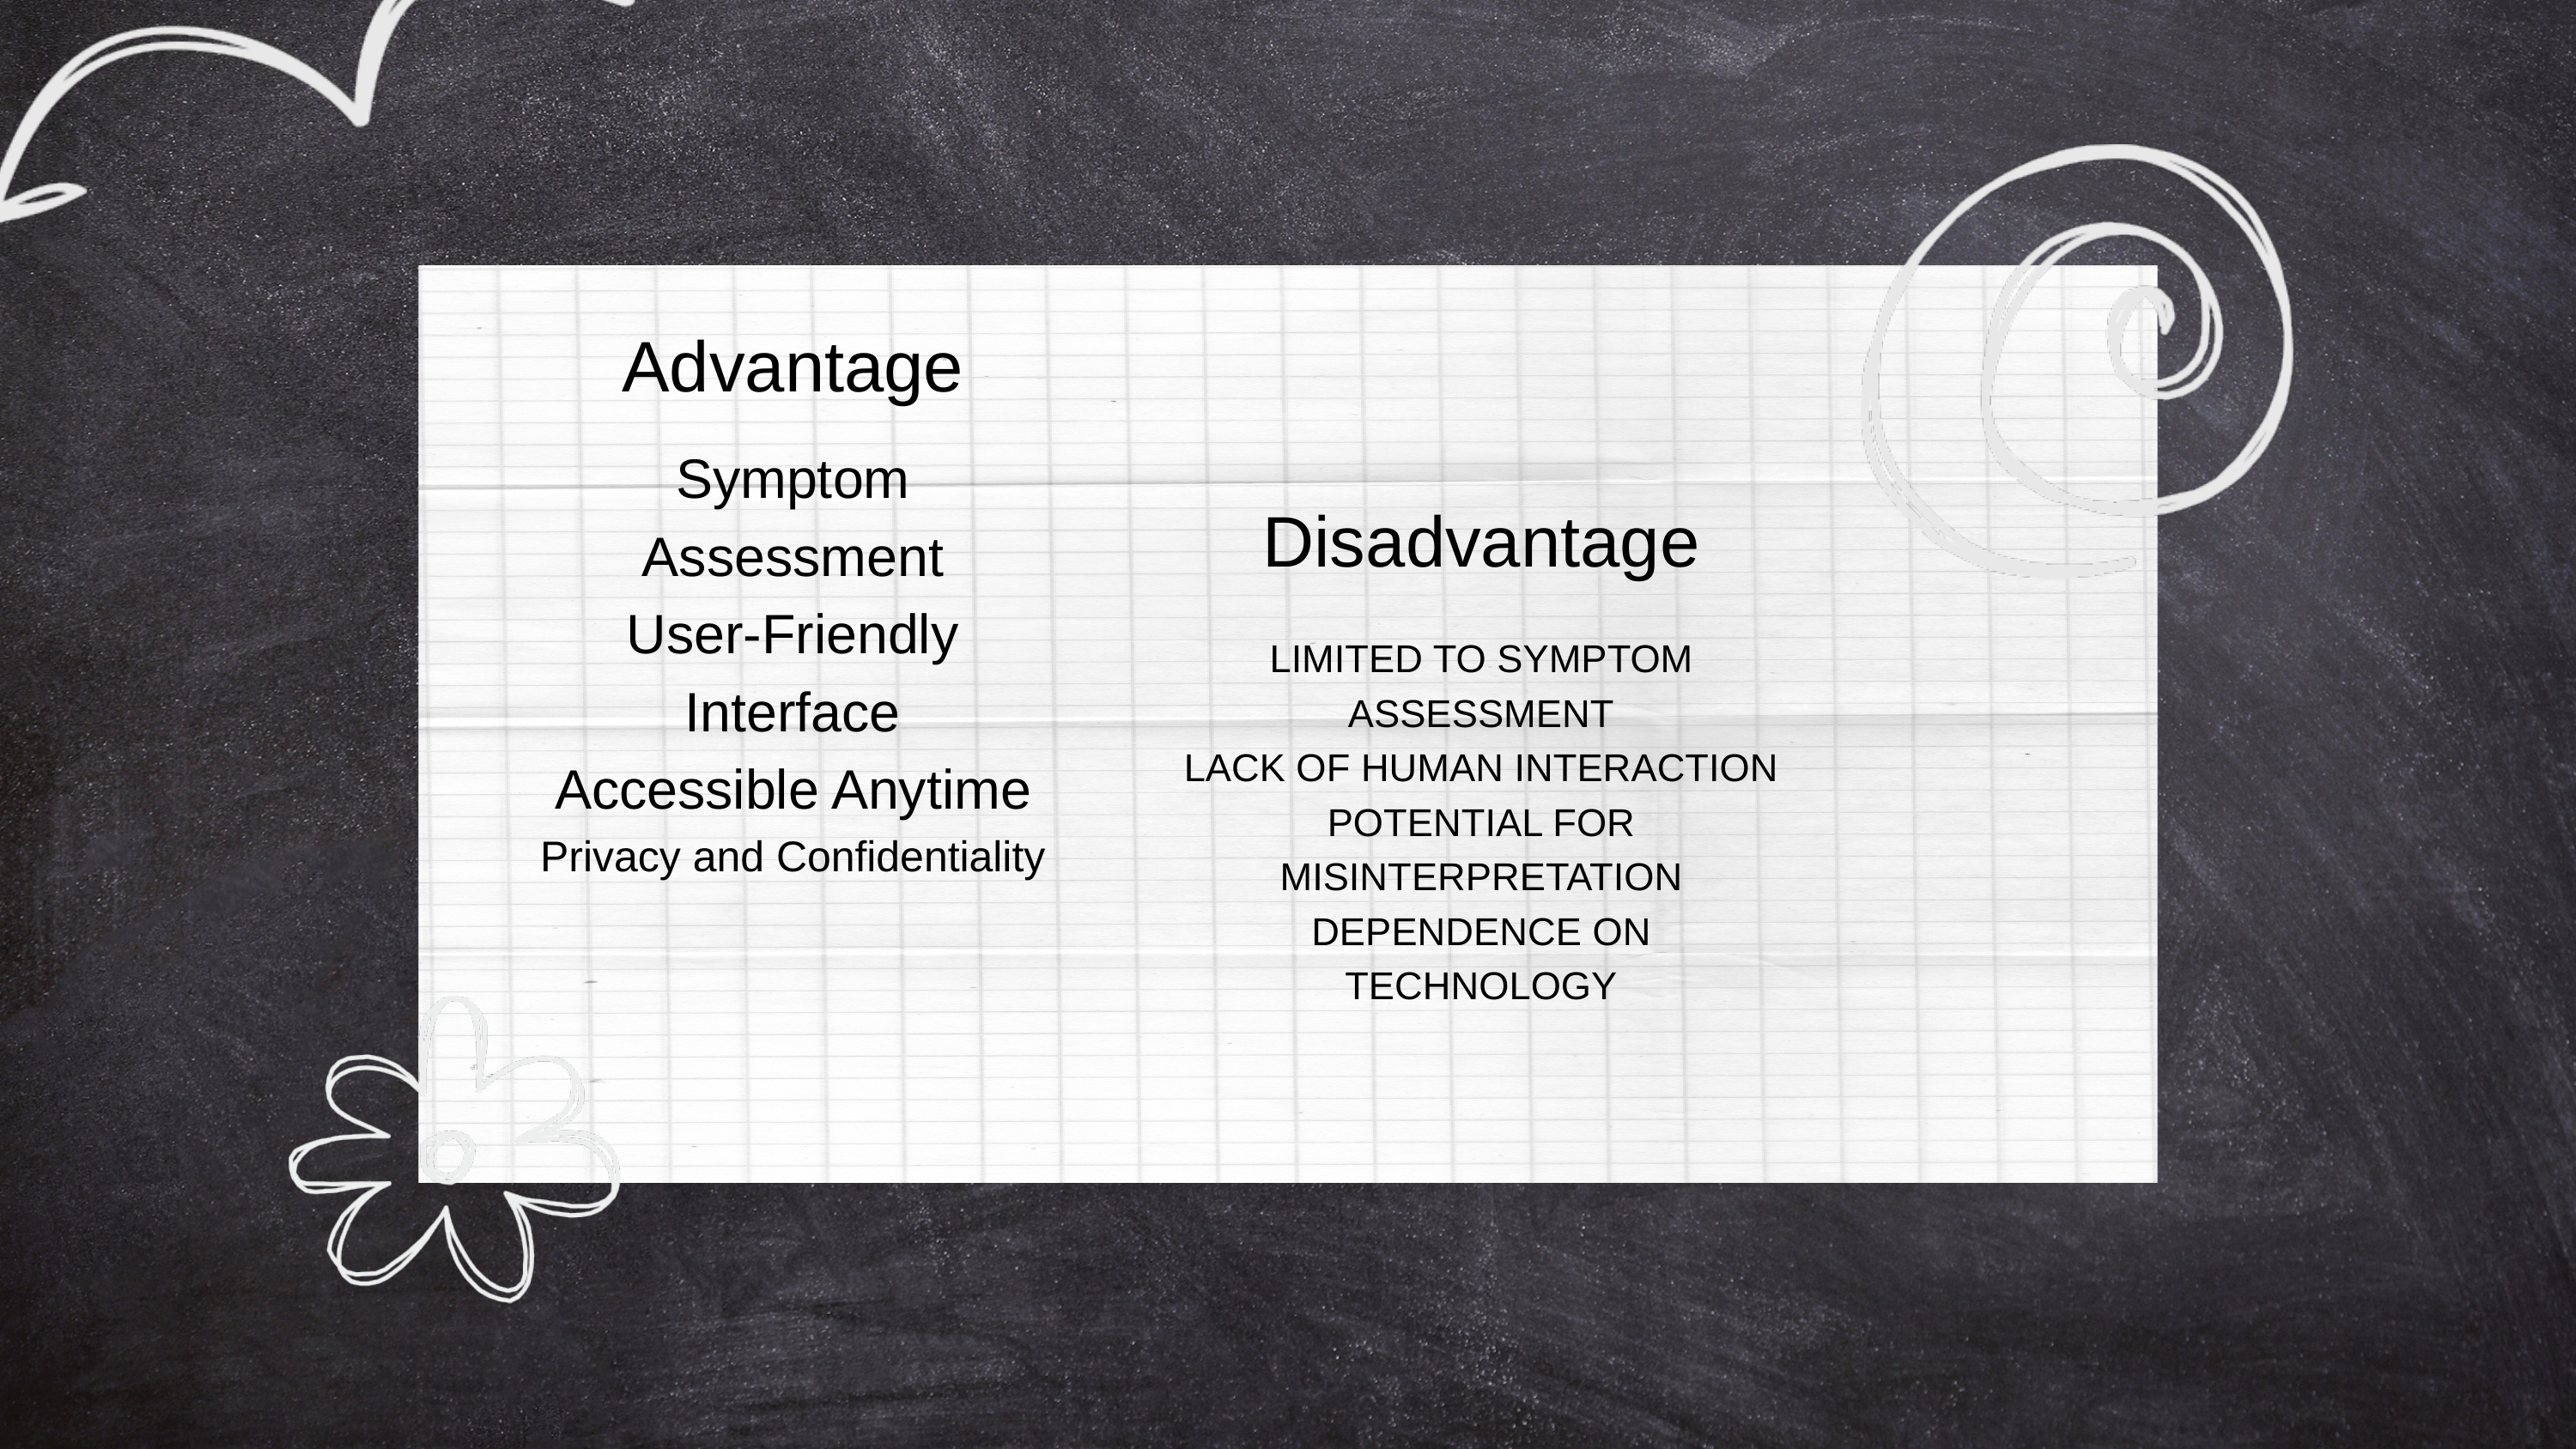

Advantage
Symptom Assessment
User-Friendly Interface
Accessible Anytime
Privacy and Confidentiality

Disadvantage

LIMITED TO SYMPTOM ASSESSMENT
LACK OF HUMAN INTERACTION
POTENTIAL FOR MISINTERPRETATION
DEPENDENCE ON TECHNOLOGY